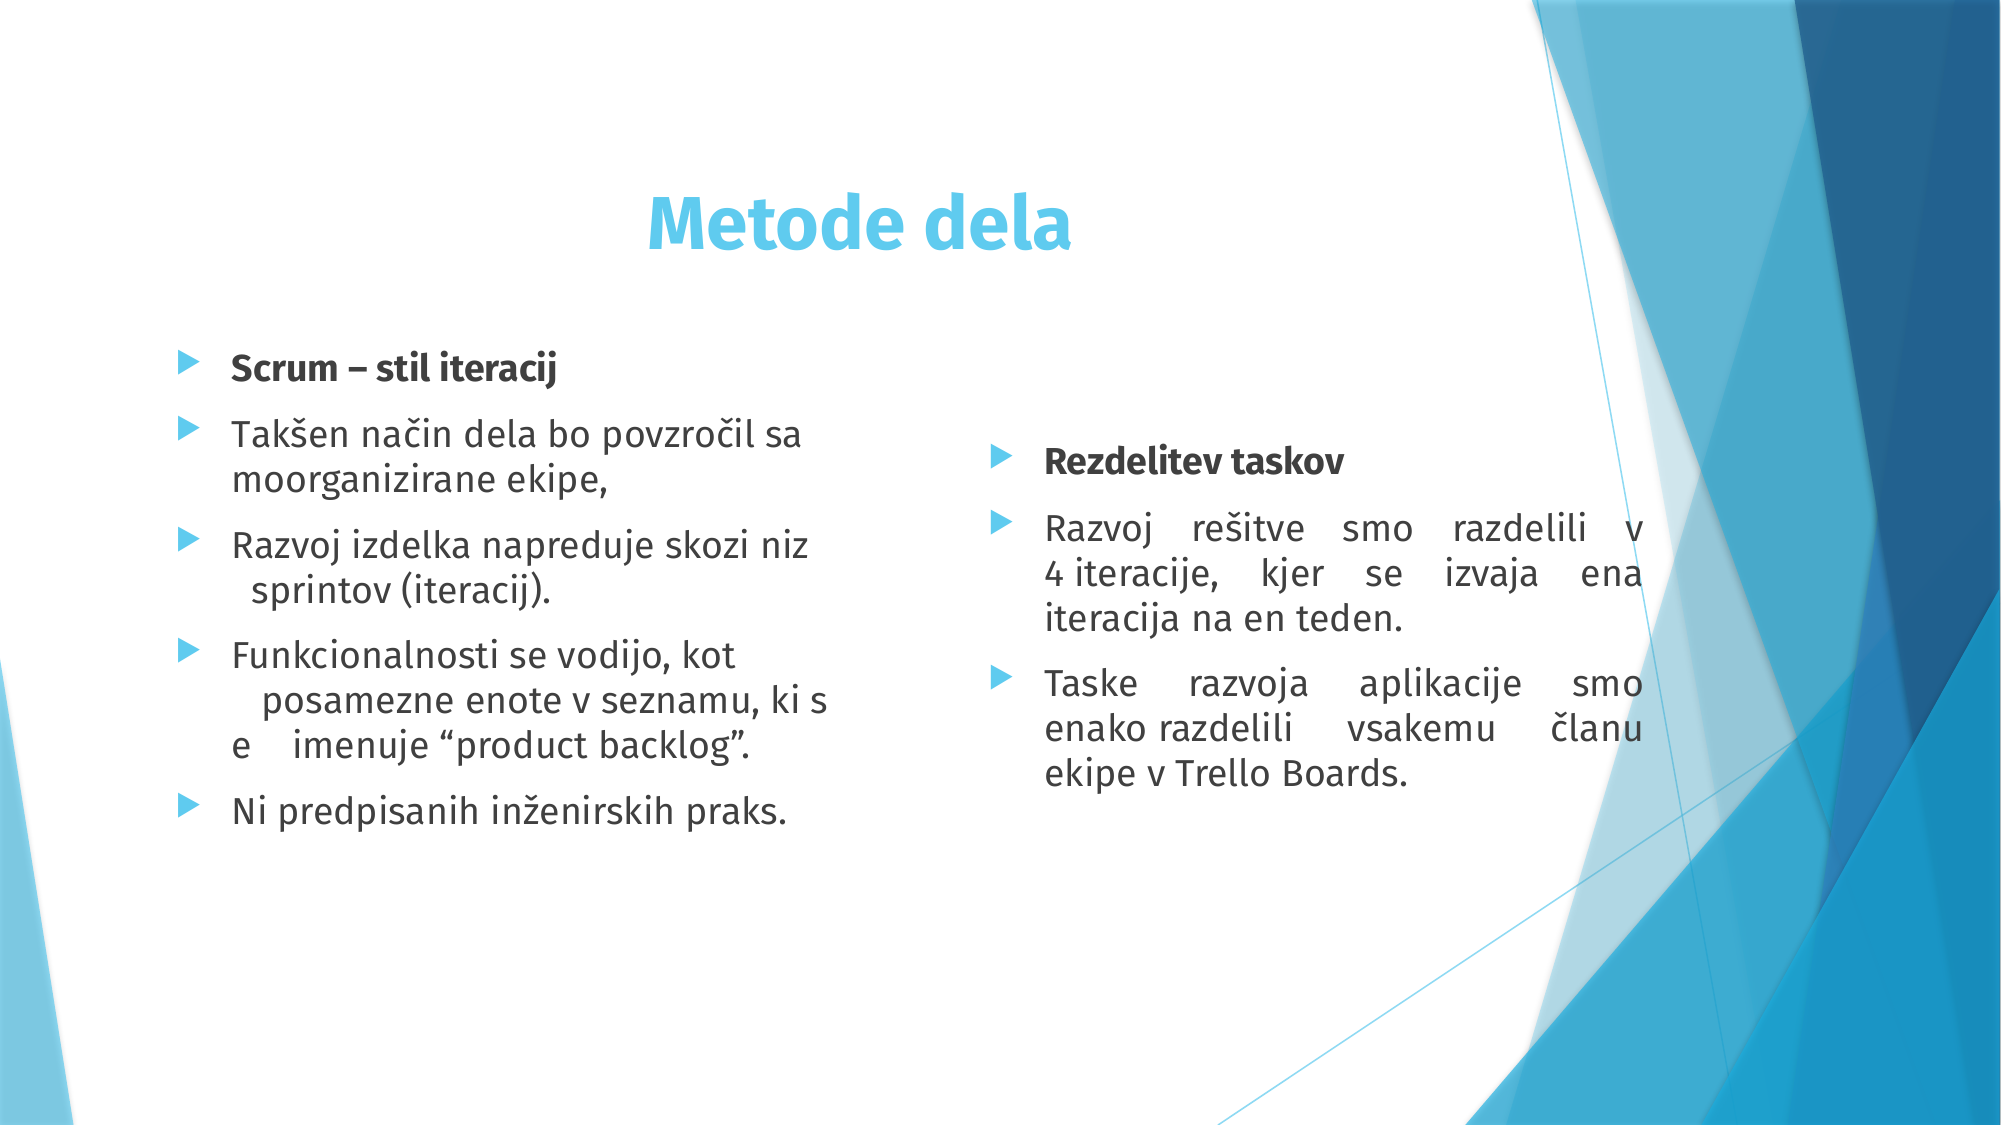

# Metode dela
Scrum – stil iteracij​
Takšen način dela bo povzročil samoorganizirane ekipe, ​
Razvoj izdelka napreduje skozi niz    sprintov (iteracij). ​
Funkcionalnosti se vodijo, kot            posamezne enote v seznamu, ki se    imenuje “product backlog”. ​
Ni predpisanih inženirskih praks.

Rezdelitev taskov​
Razvoj rešitve smo razdelili v 4 iteracije, kjer se izvaja ena iteracija na en teden. ​
Taske razvoja aplikacije smo enako razdelili vsakemu članu ekipe v Trello Boards.​